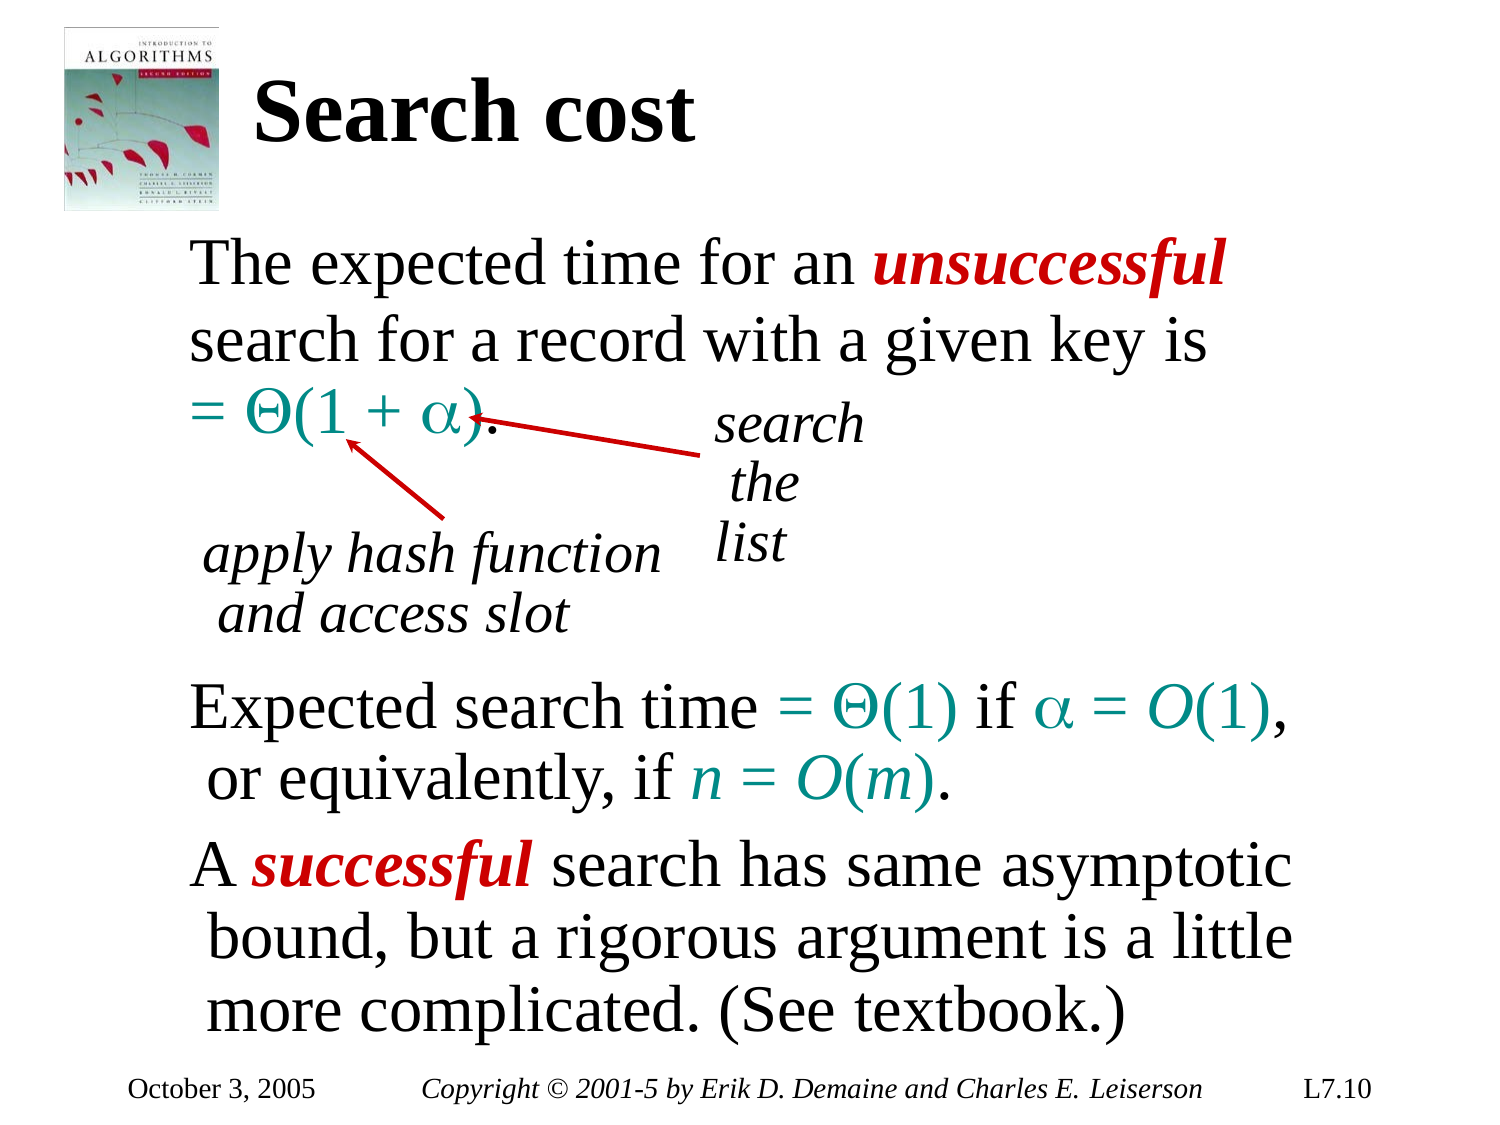

# Search cost
The expected time for an unsuccessful
search for a record with a given key is
= Θ(1 + α).
search  the list

apply hash function  and access slot
Expected search time = Θ(1) if α = O(1),  or equivalently, if n = O(m).
A successful search has same asymptotic  bound, but a rigorous argument is a little  more complicated. (See textbook.)
October 3, 2005
Copyright © 2001-5 by Erik D. Demaine and Charles E. Leiserson
L7.10